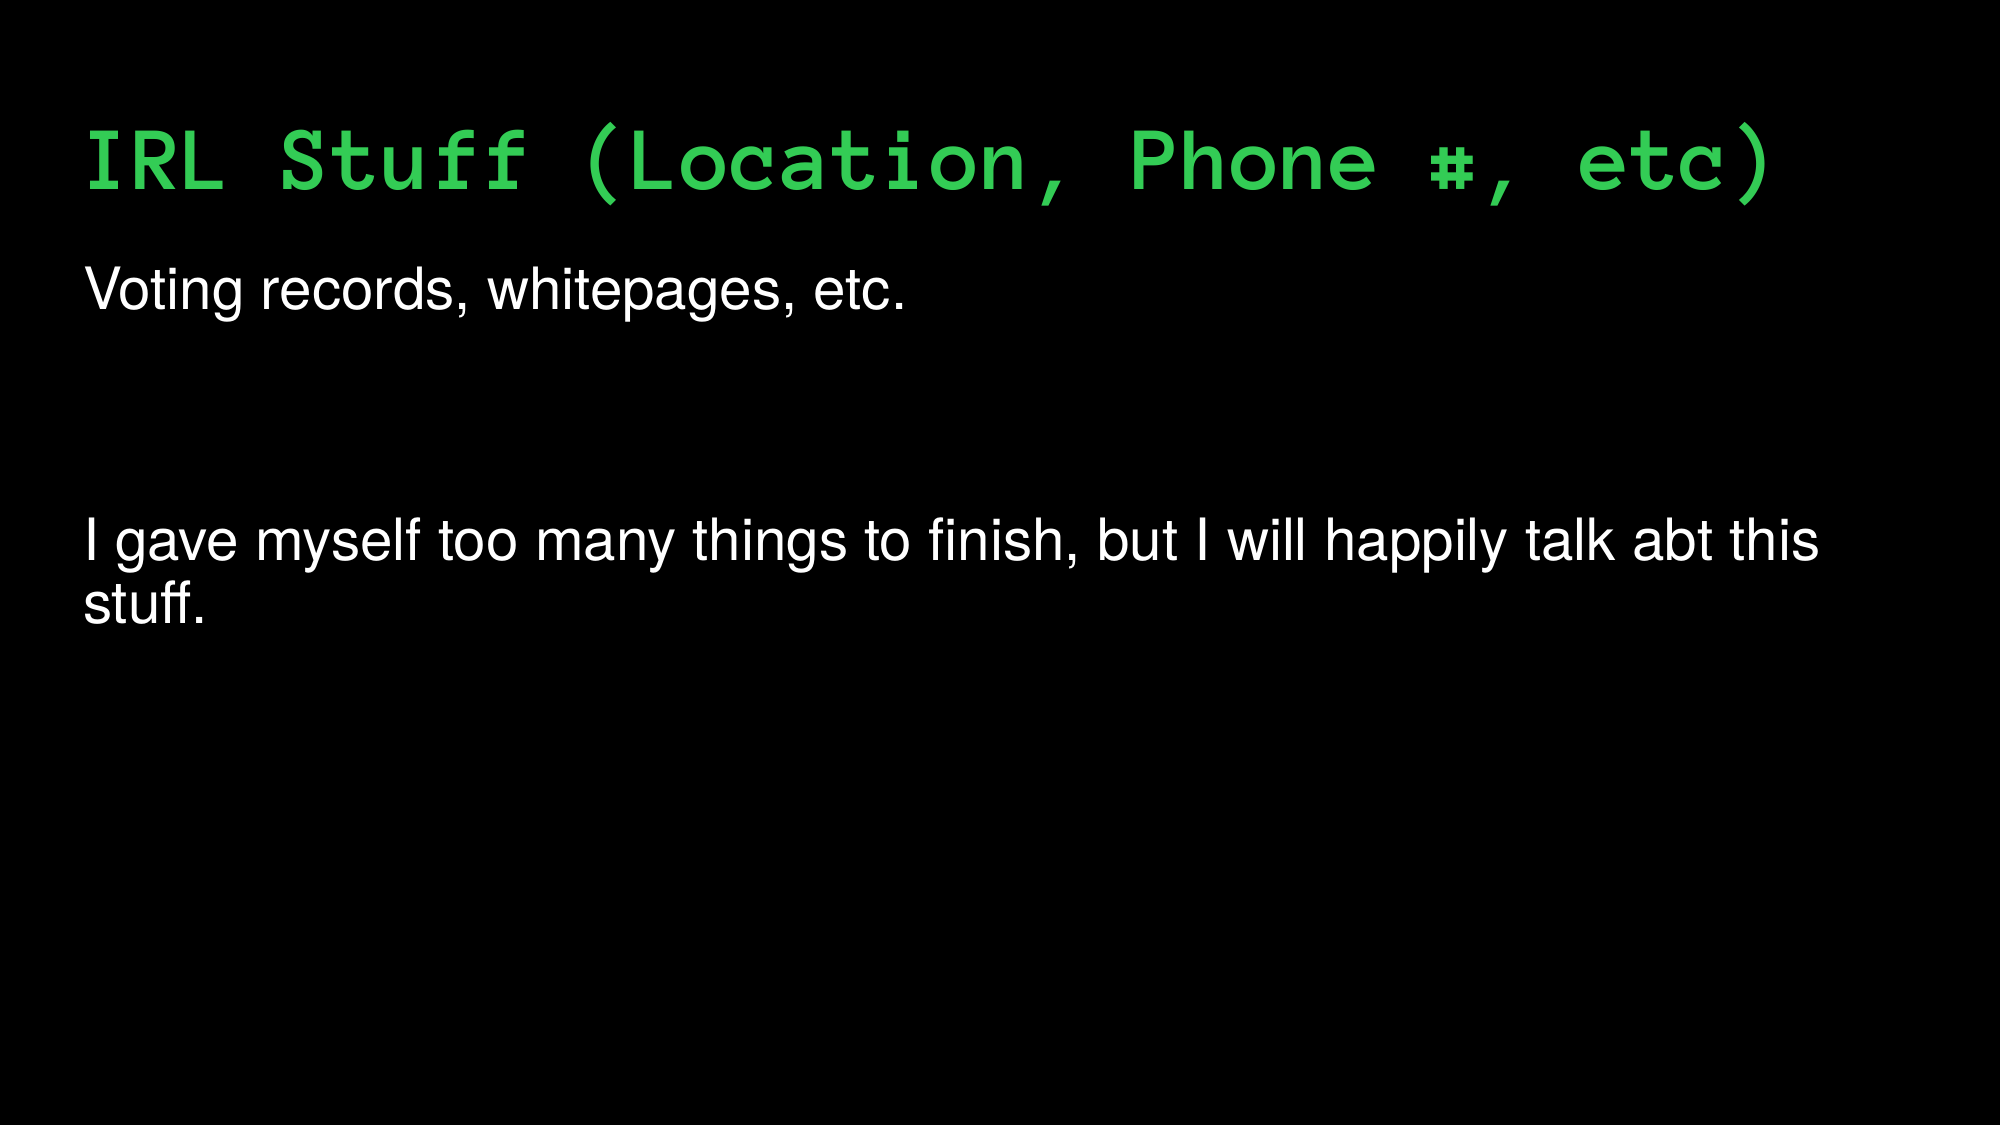

# IRL Stuff (Location, Phone #, etc)
Voting records, whitepages, etc.

I gave myself too many things to finish, but I will happily talk abt this stuff.